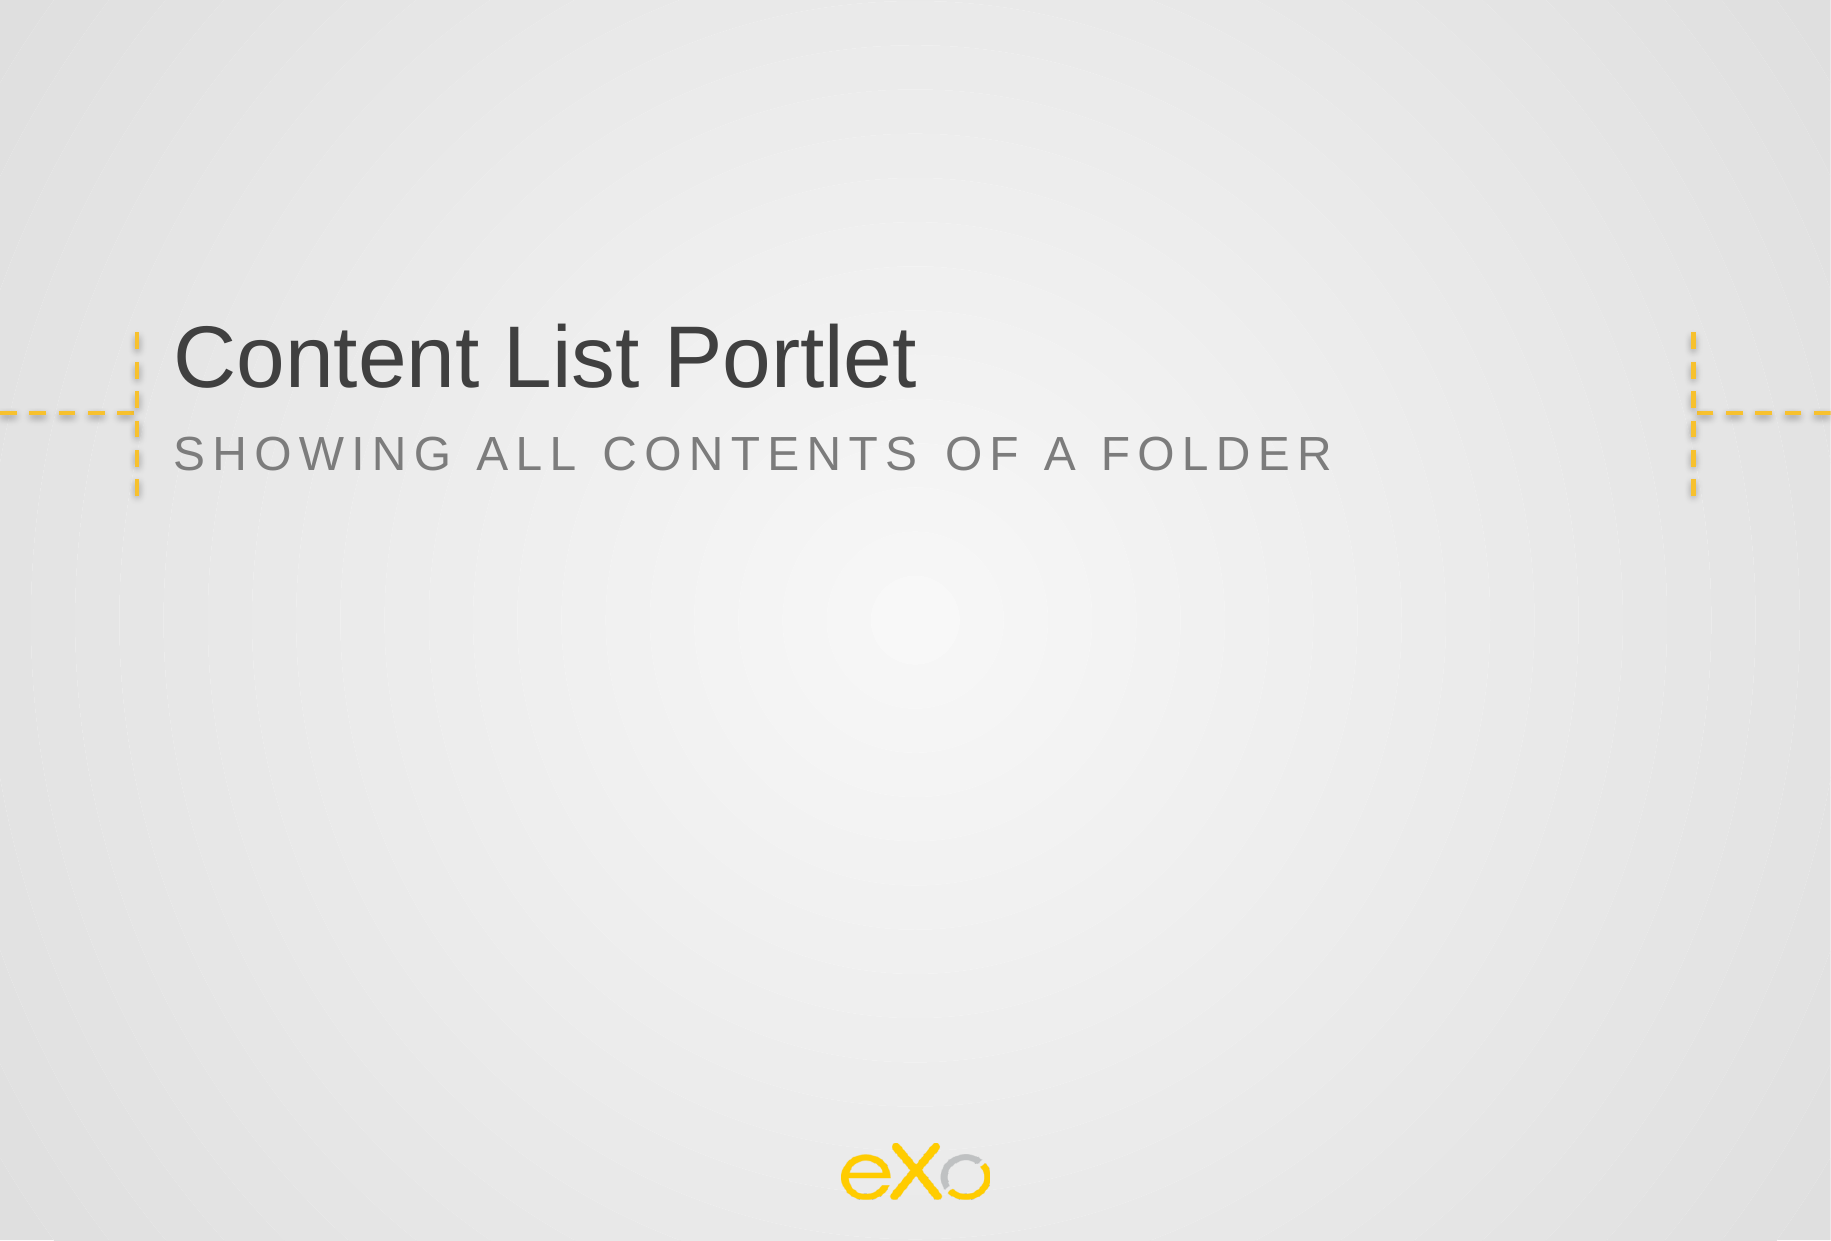

Content List Portlet
Showing all Contents of a Folder